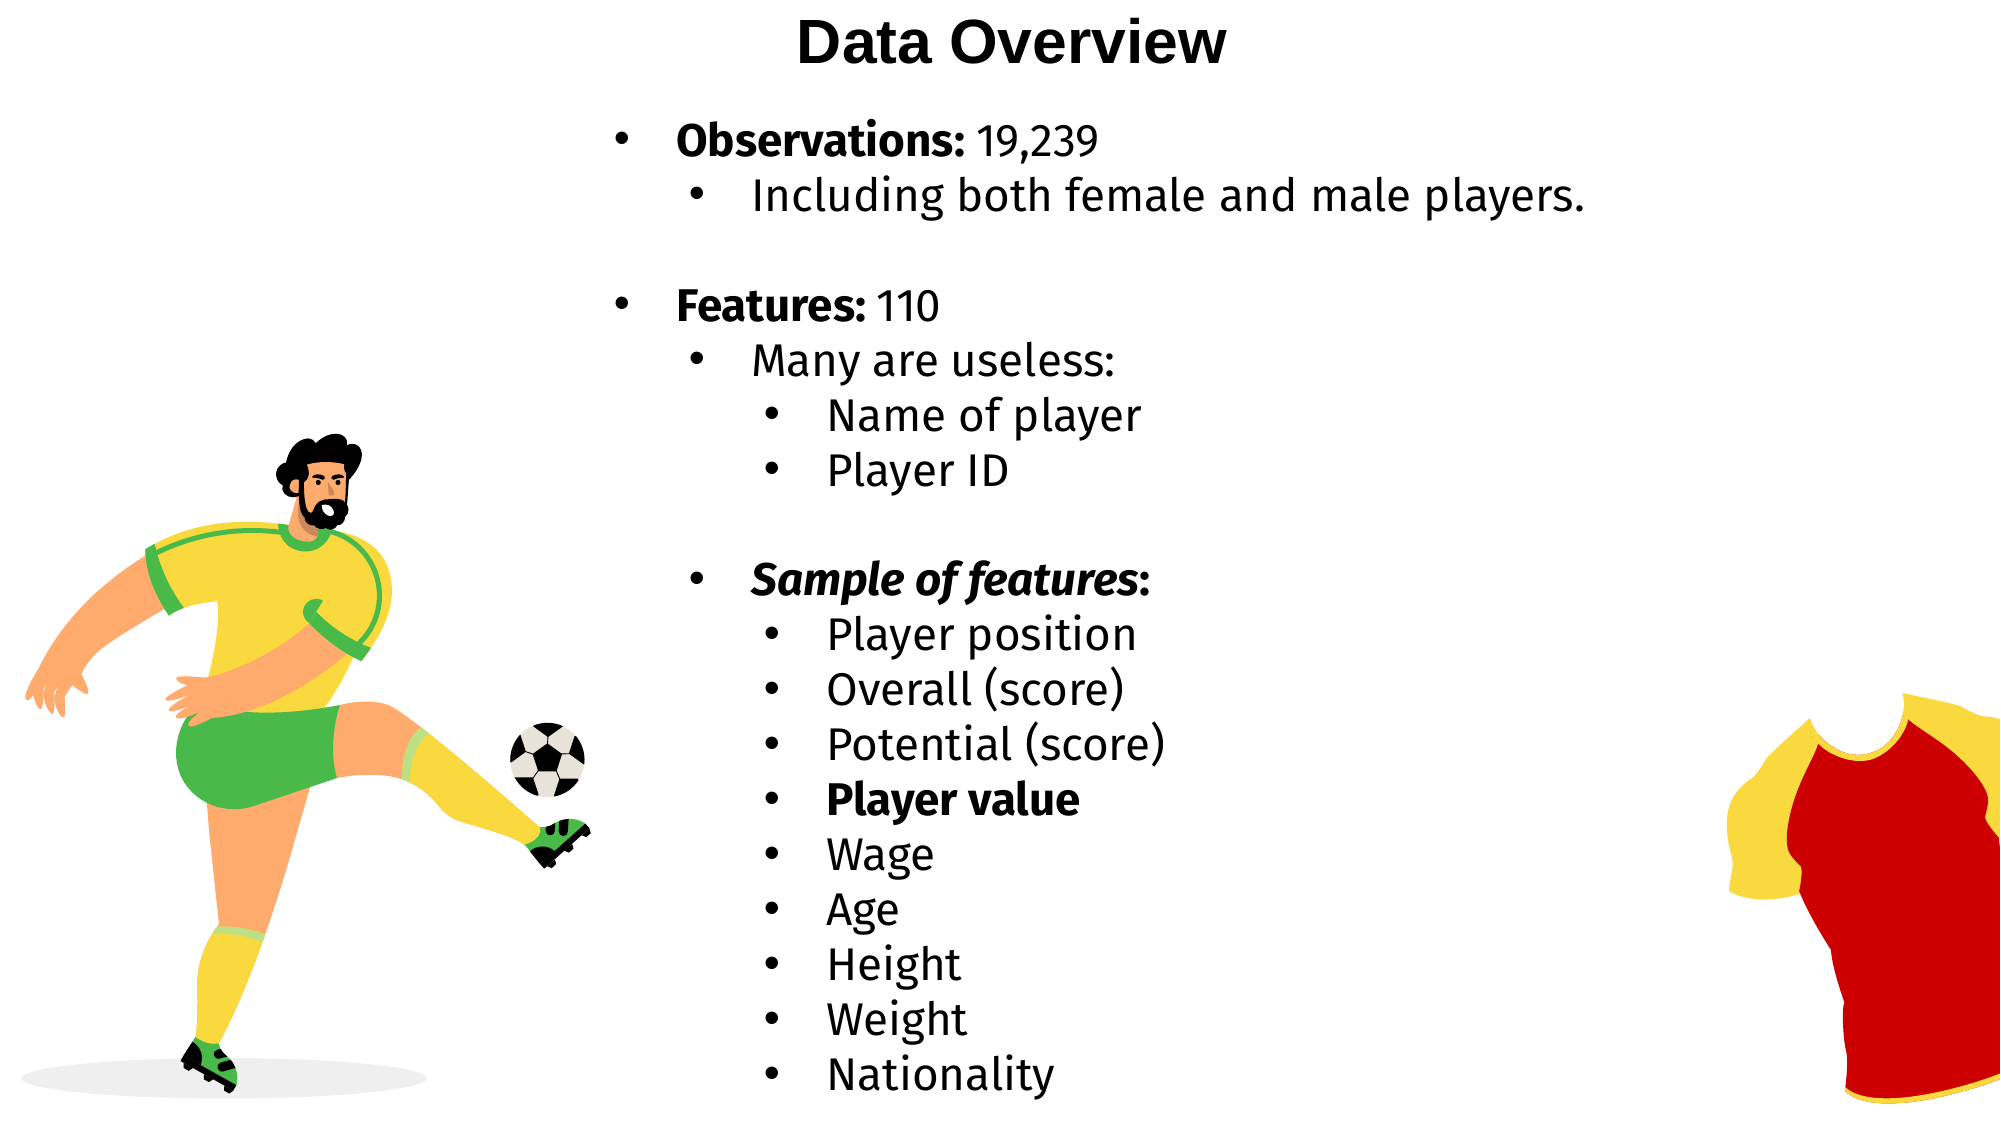

# Data Overview
Observations: 19,239
Including both female and male players.

Features: 110
Many are useless:
Name of player
Player ID

Sample of features:
Player position
Overall (score)
Potential (score)
Player value
Wage
Age
Height
Weight
Nationality